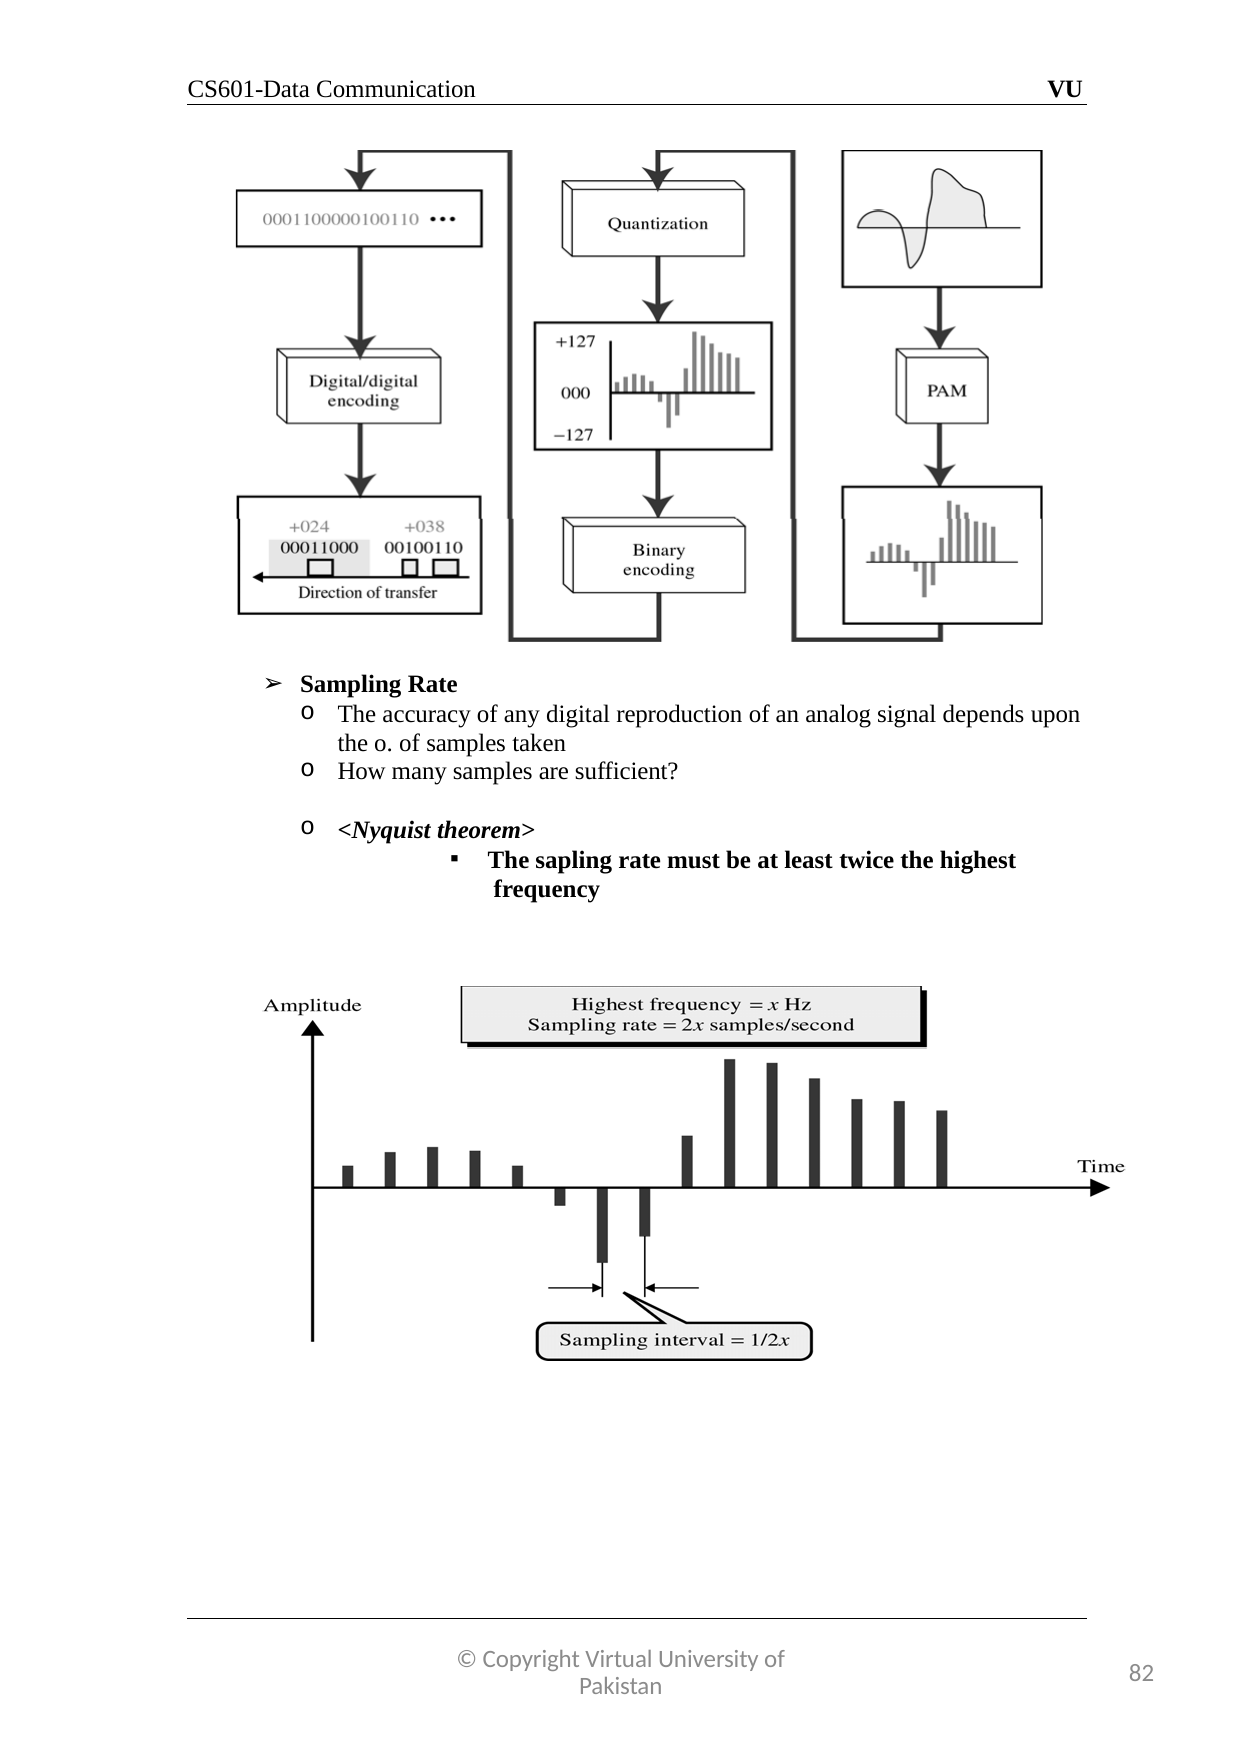

CS601-Data Communication
VU

Sampling Rate
The accuracy of any digital reproduction of an analog signal depends upon  the o. of samples taken
How many samples are sufficient?

<Nyquist theorem>
The sapling rate must be at least twice the highest  frequency

© Copyright Virtual University of Pakistan
82